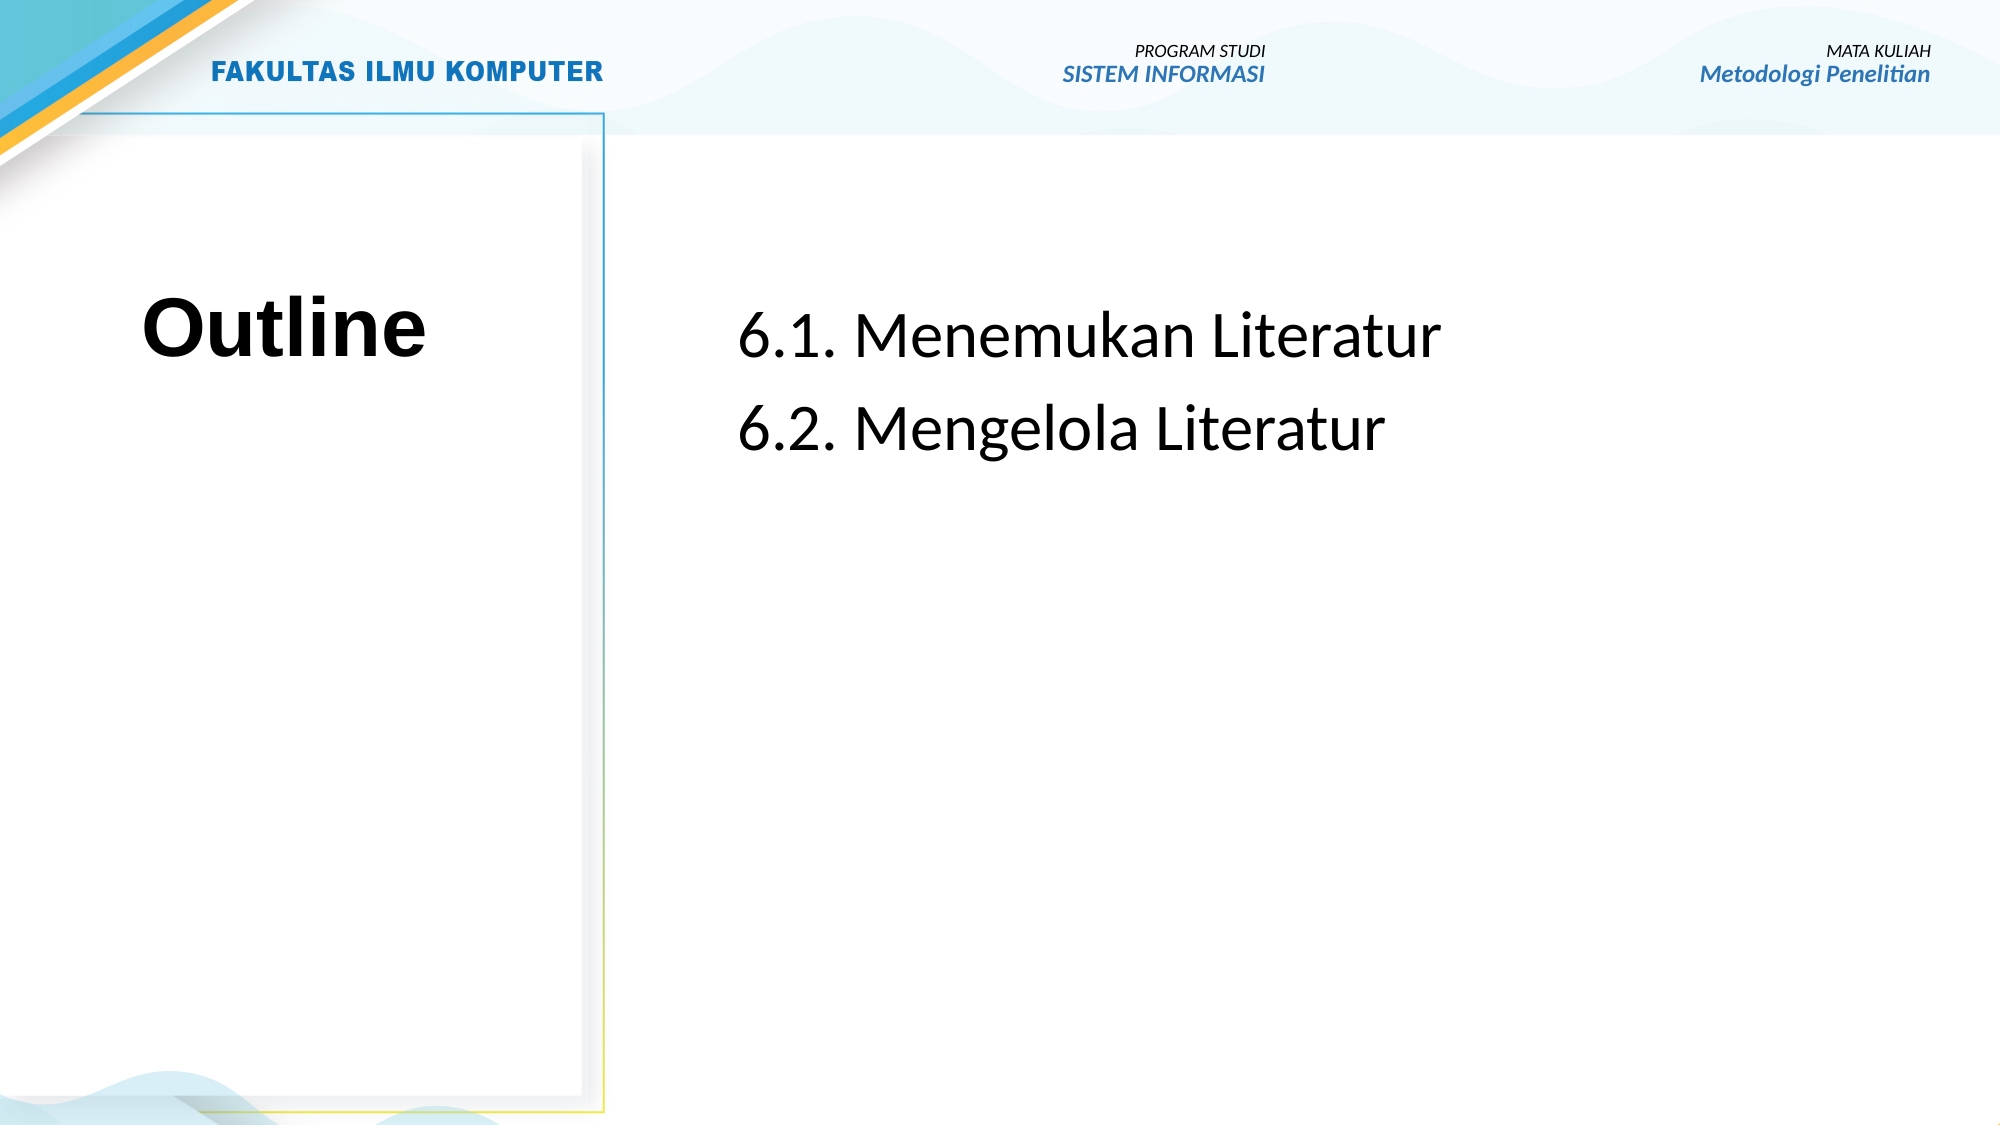

PROGRAM STUDI
SISTEM INFORMASI
MATA KULIAH
Metodologi Penelitian

Outline
6.1. Menemukan Literatur
6.2. Mengelola Literatur